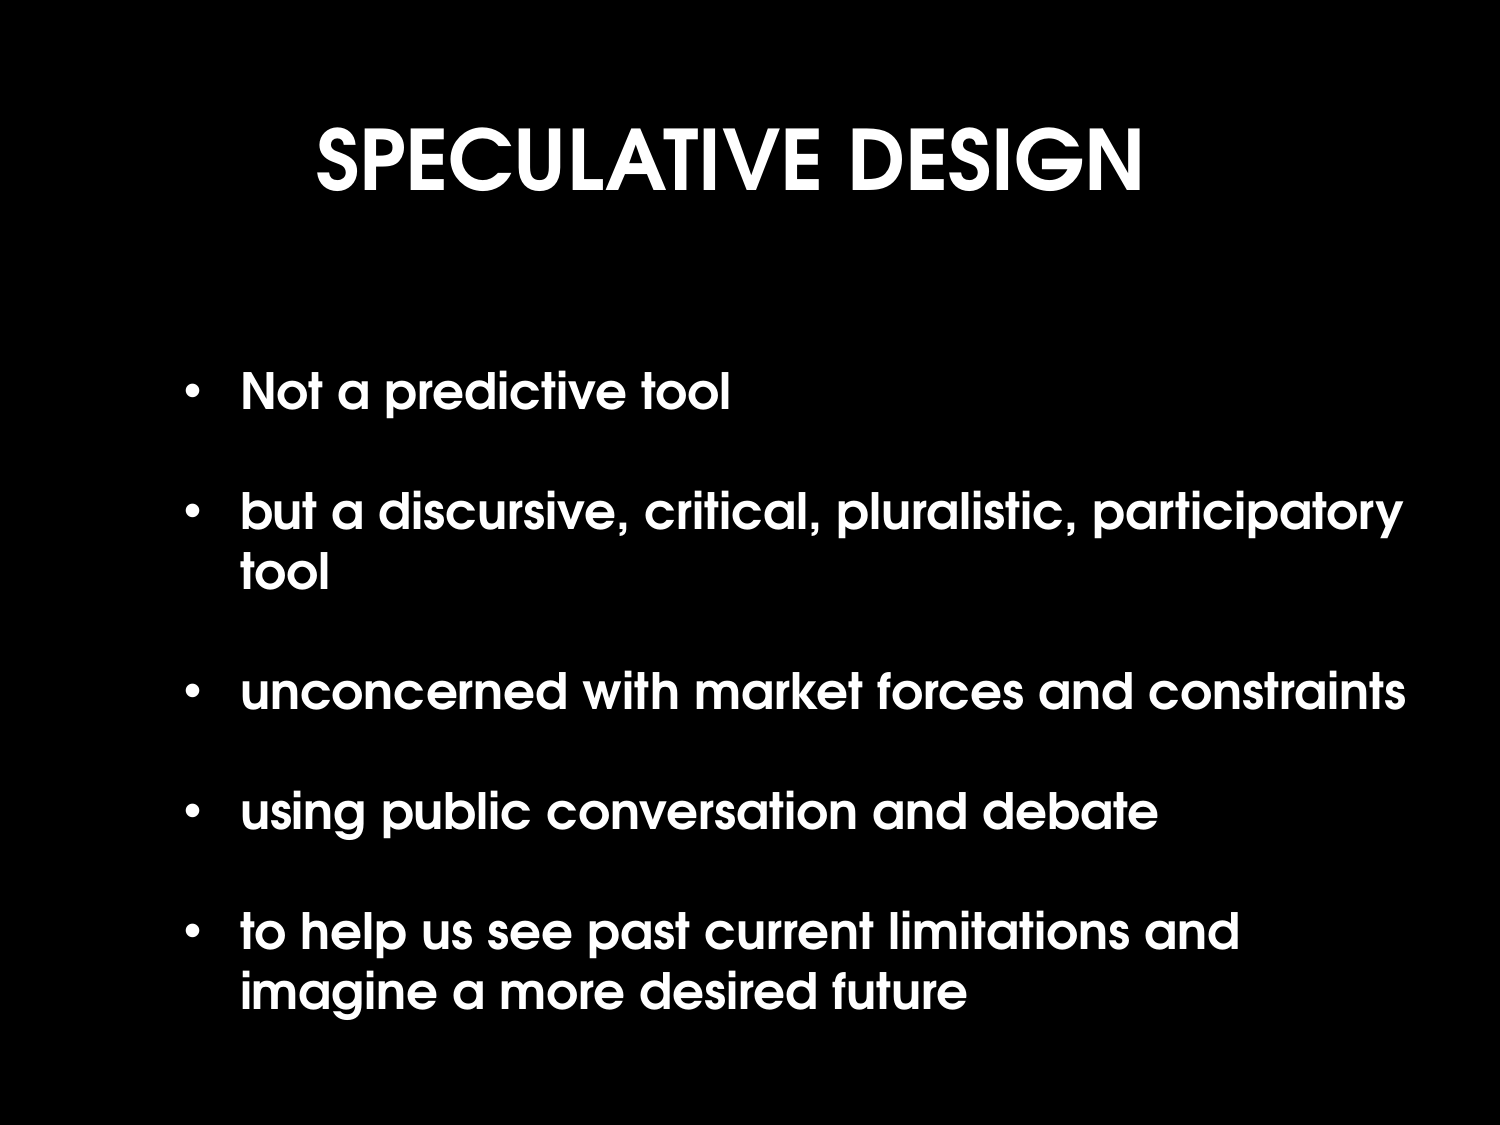

# speculative design

Not a predictive tool

but a discursive, critical, pluralistic, participatory tool

unconcerned with market forces and constraints

using public conversation and debate

to help us see past current limitations and imagine a more desired future